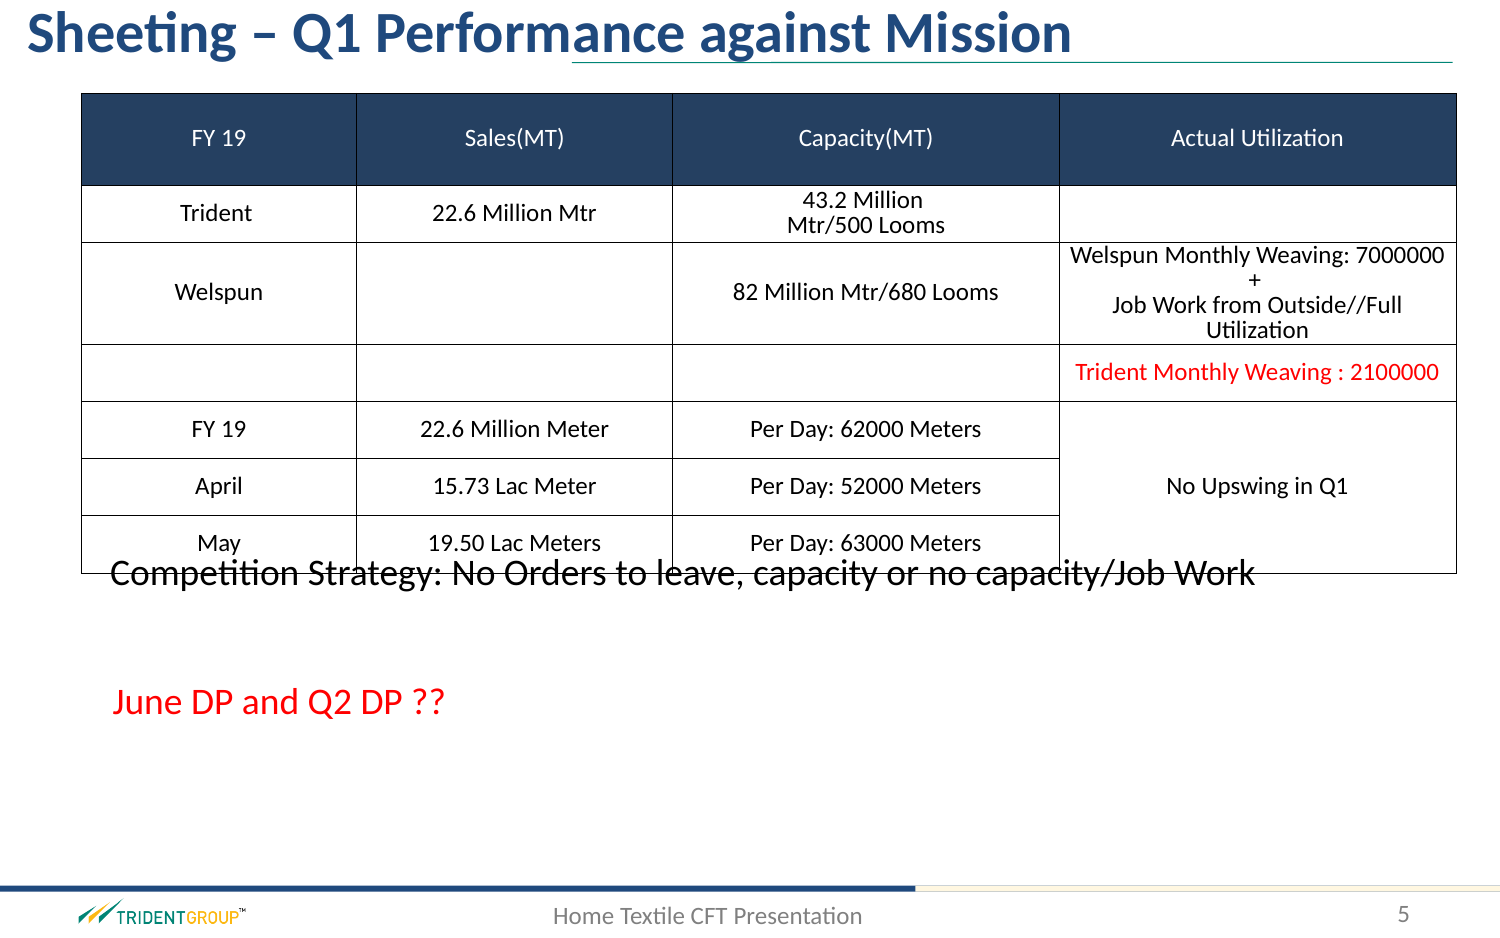

Sheeting – Q1 Performance against Mission

| FY 19 | Sales(MT) | Capacity(MT) | Actual Utilization |
| --- | --- | --- | --- |
| Trident | 22.6 Million Mtr | 43.2 Million Mtr/500 Looms |  |
| Welspun |  | 82 Million Mtr/680 Looms | Welspun Monthly Weaving: 7000000 + Job Work from Outside//Full Utilization |
|  |  |  | Trident Monthly Weaving : 2100000 |
| FY 19 | 22.6 Million Meter | Per Day: 62000 Meters | No Upswing in Q1 |
| April | 15.73 Lac Meter | Per Day: 52000 Meters |  |
| May | 19.50 Lac Meters | Per Day: 63000 Meters |  |

Competition Strategy: No Orders to leave, capacity or no capacity/Job Work
June DP and Q2 DP ??